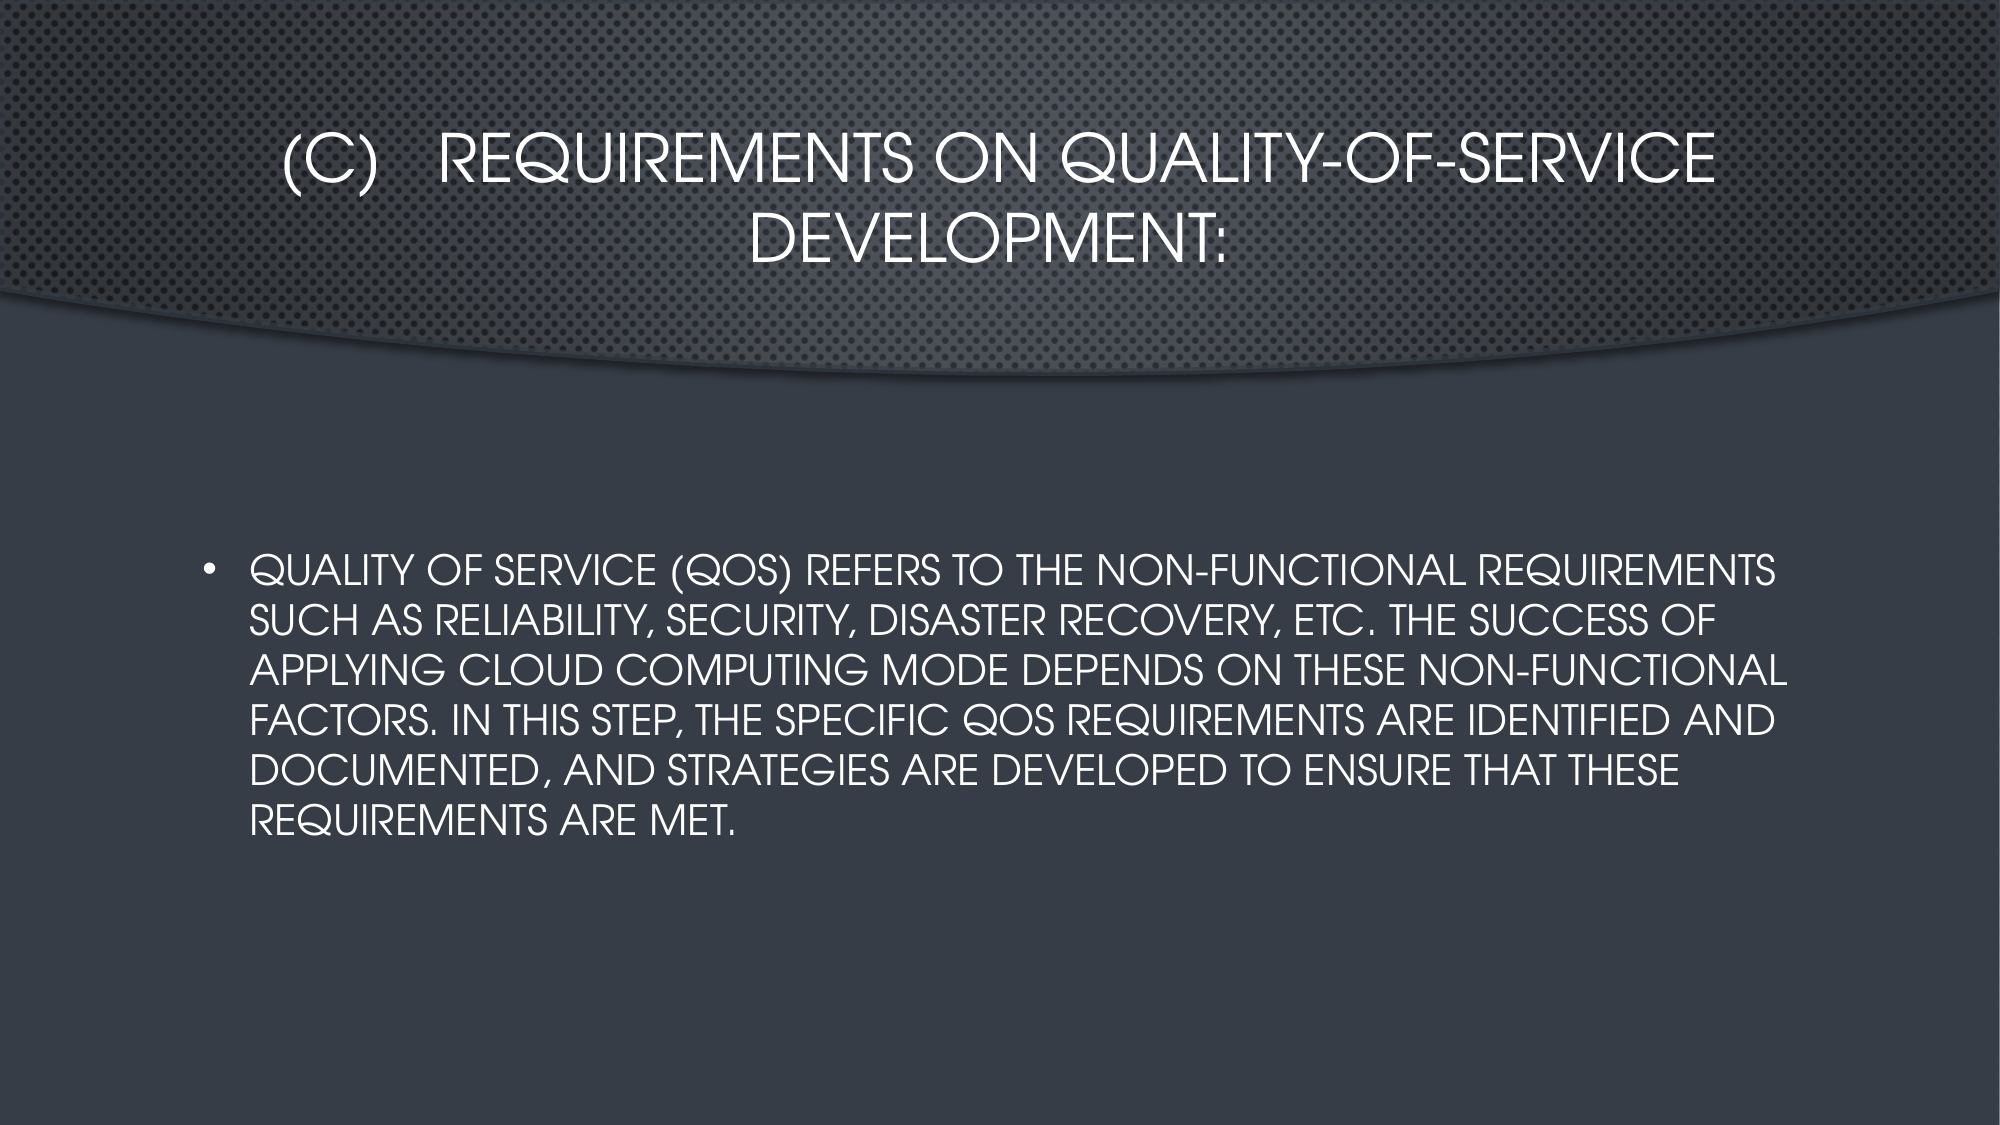

# (C)   Requirements on Quality-of-Service Development:
Quality of service (QoS) refers to the non-functional requirements such as reliability, security, disaster recovery, etc. The success of applying cloud computing mode depends on these non-functional factors. In this step, the specific QoS requirements are identified and documented, and strategies are developed to ensure that these requirements are met.